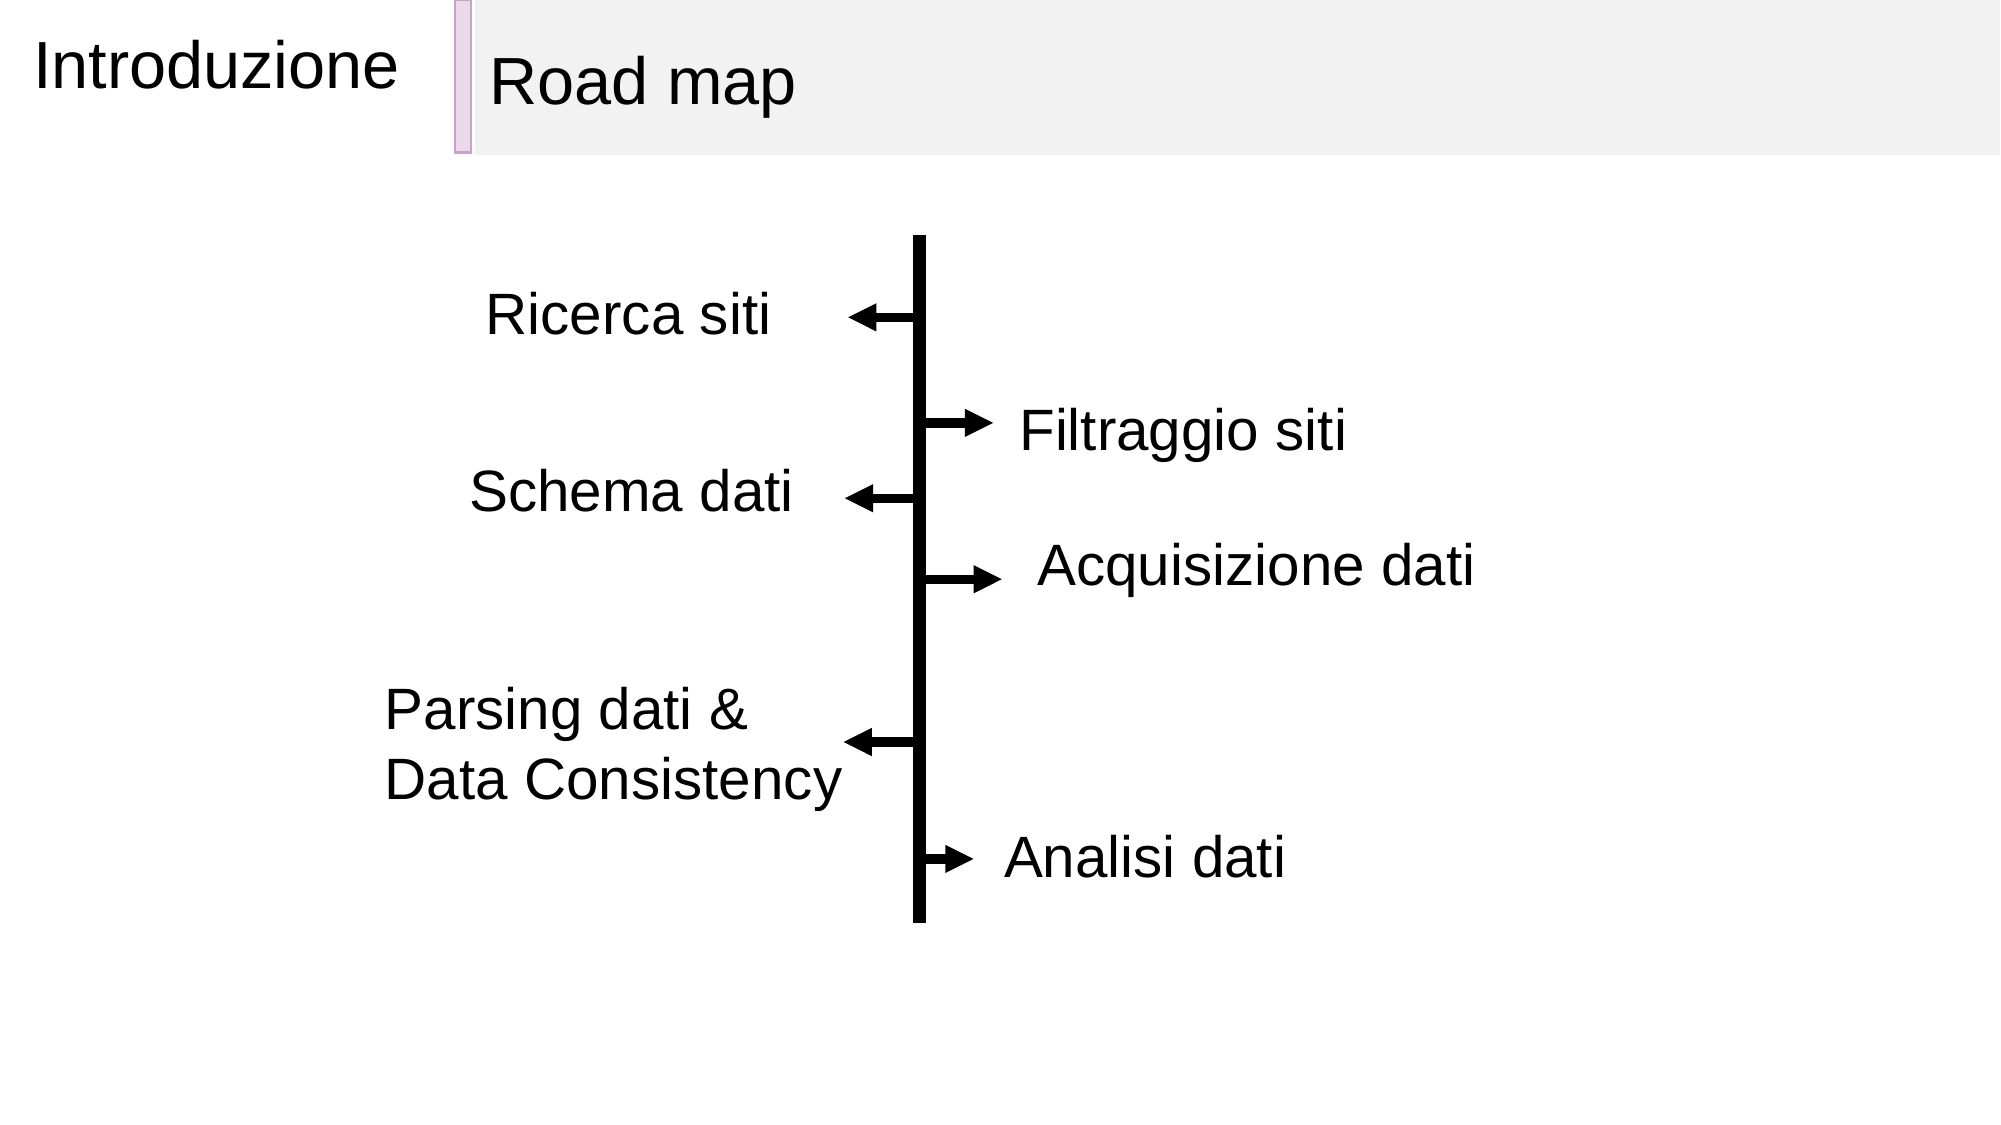

Road map

Introduzione
Ricerca siti
Filtraggio siti
Schema dati
Acquisizione dati
Parsing dati &
Data Consistency
Analisi dati